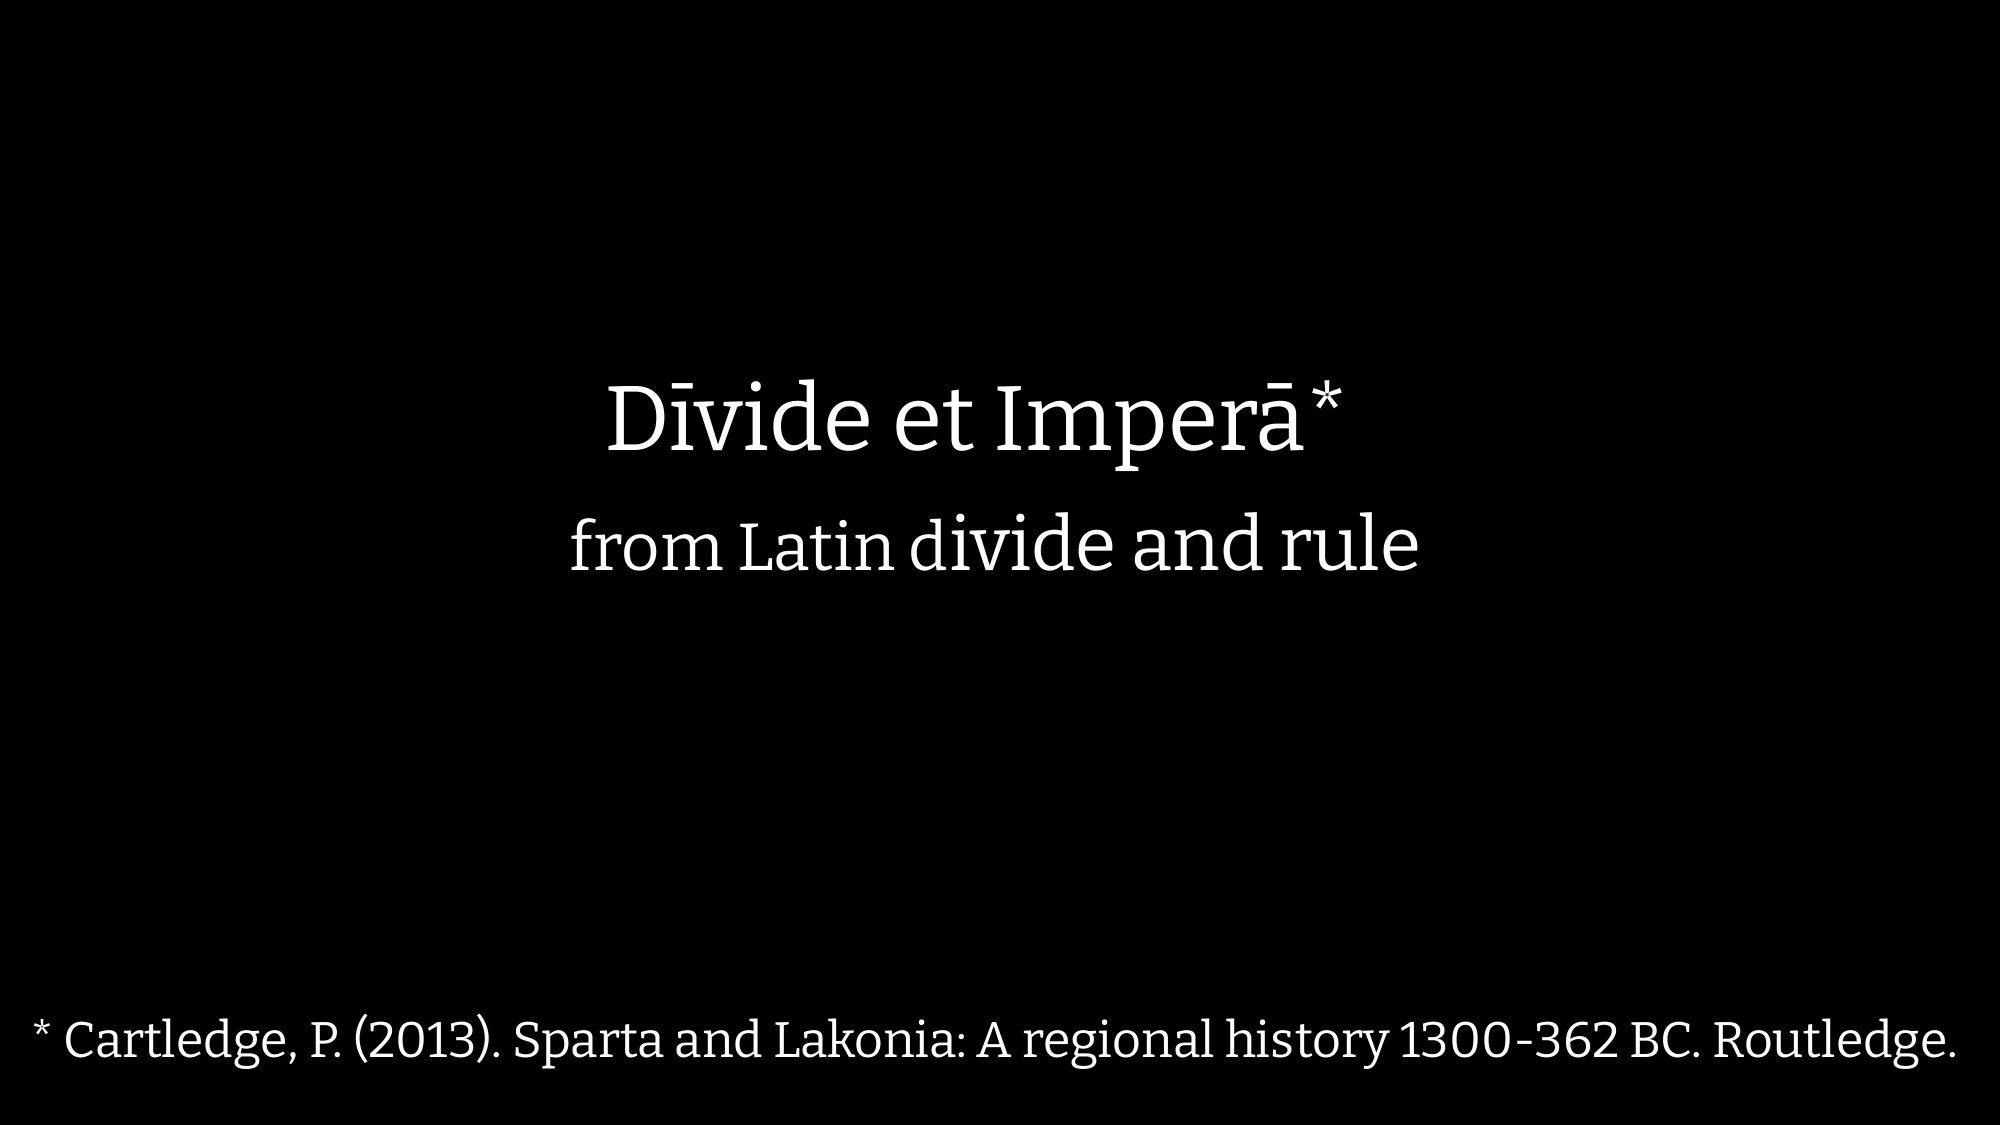

Dīvide et Imperā*
from Latin divide and rule
* Cartledge, P. (2013). Sparta and Lakonia: A regional history 1300-362 BC. Routledge.